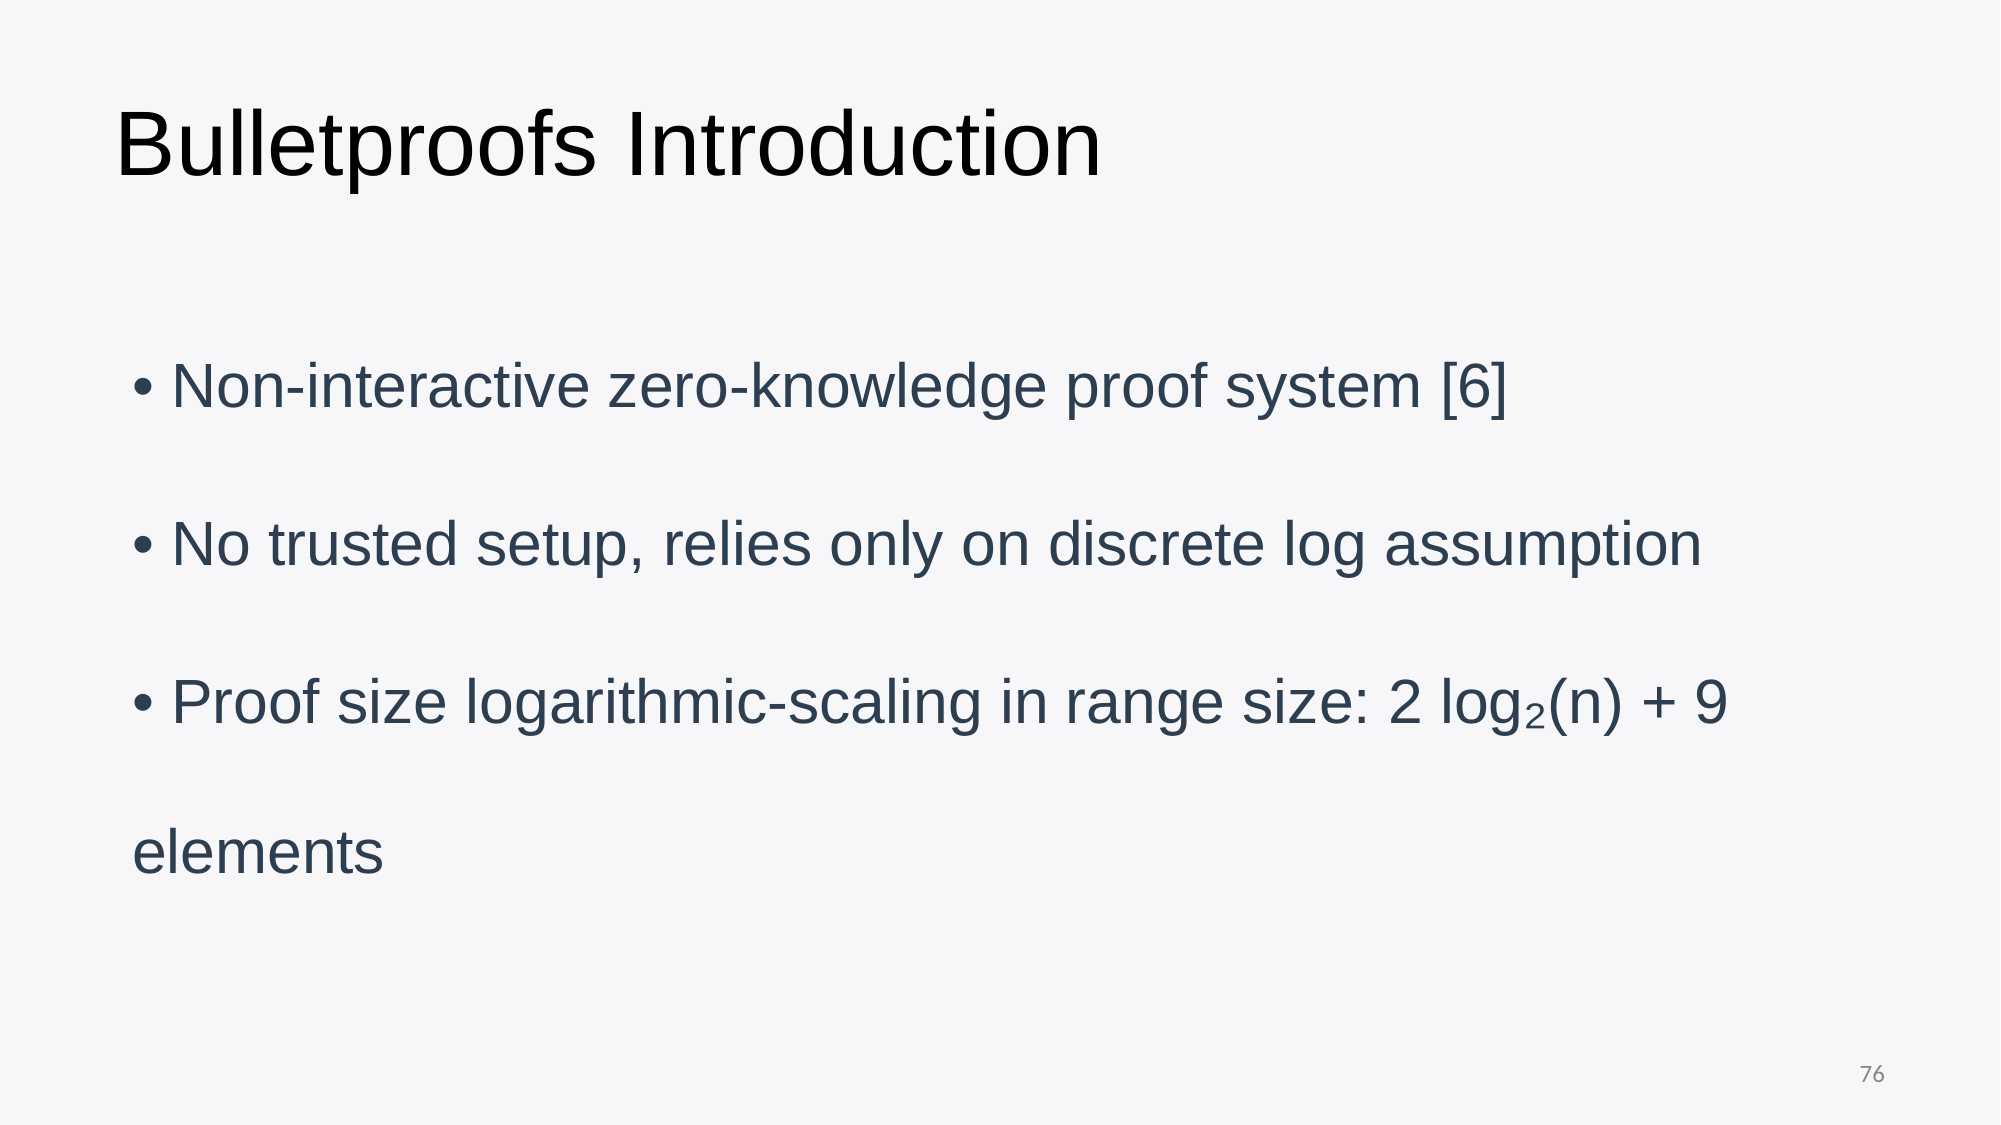

# Bulletproofs Introduction
• Non-interactive zero-knowledge proof system [6]
• No trusted setup, relies only on discrete log assumption
• Proof size logarithmic-scaling in range size: 2 log₂(n) + 9 elements
76